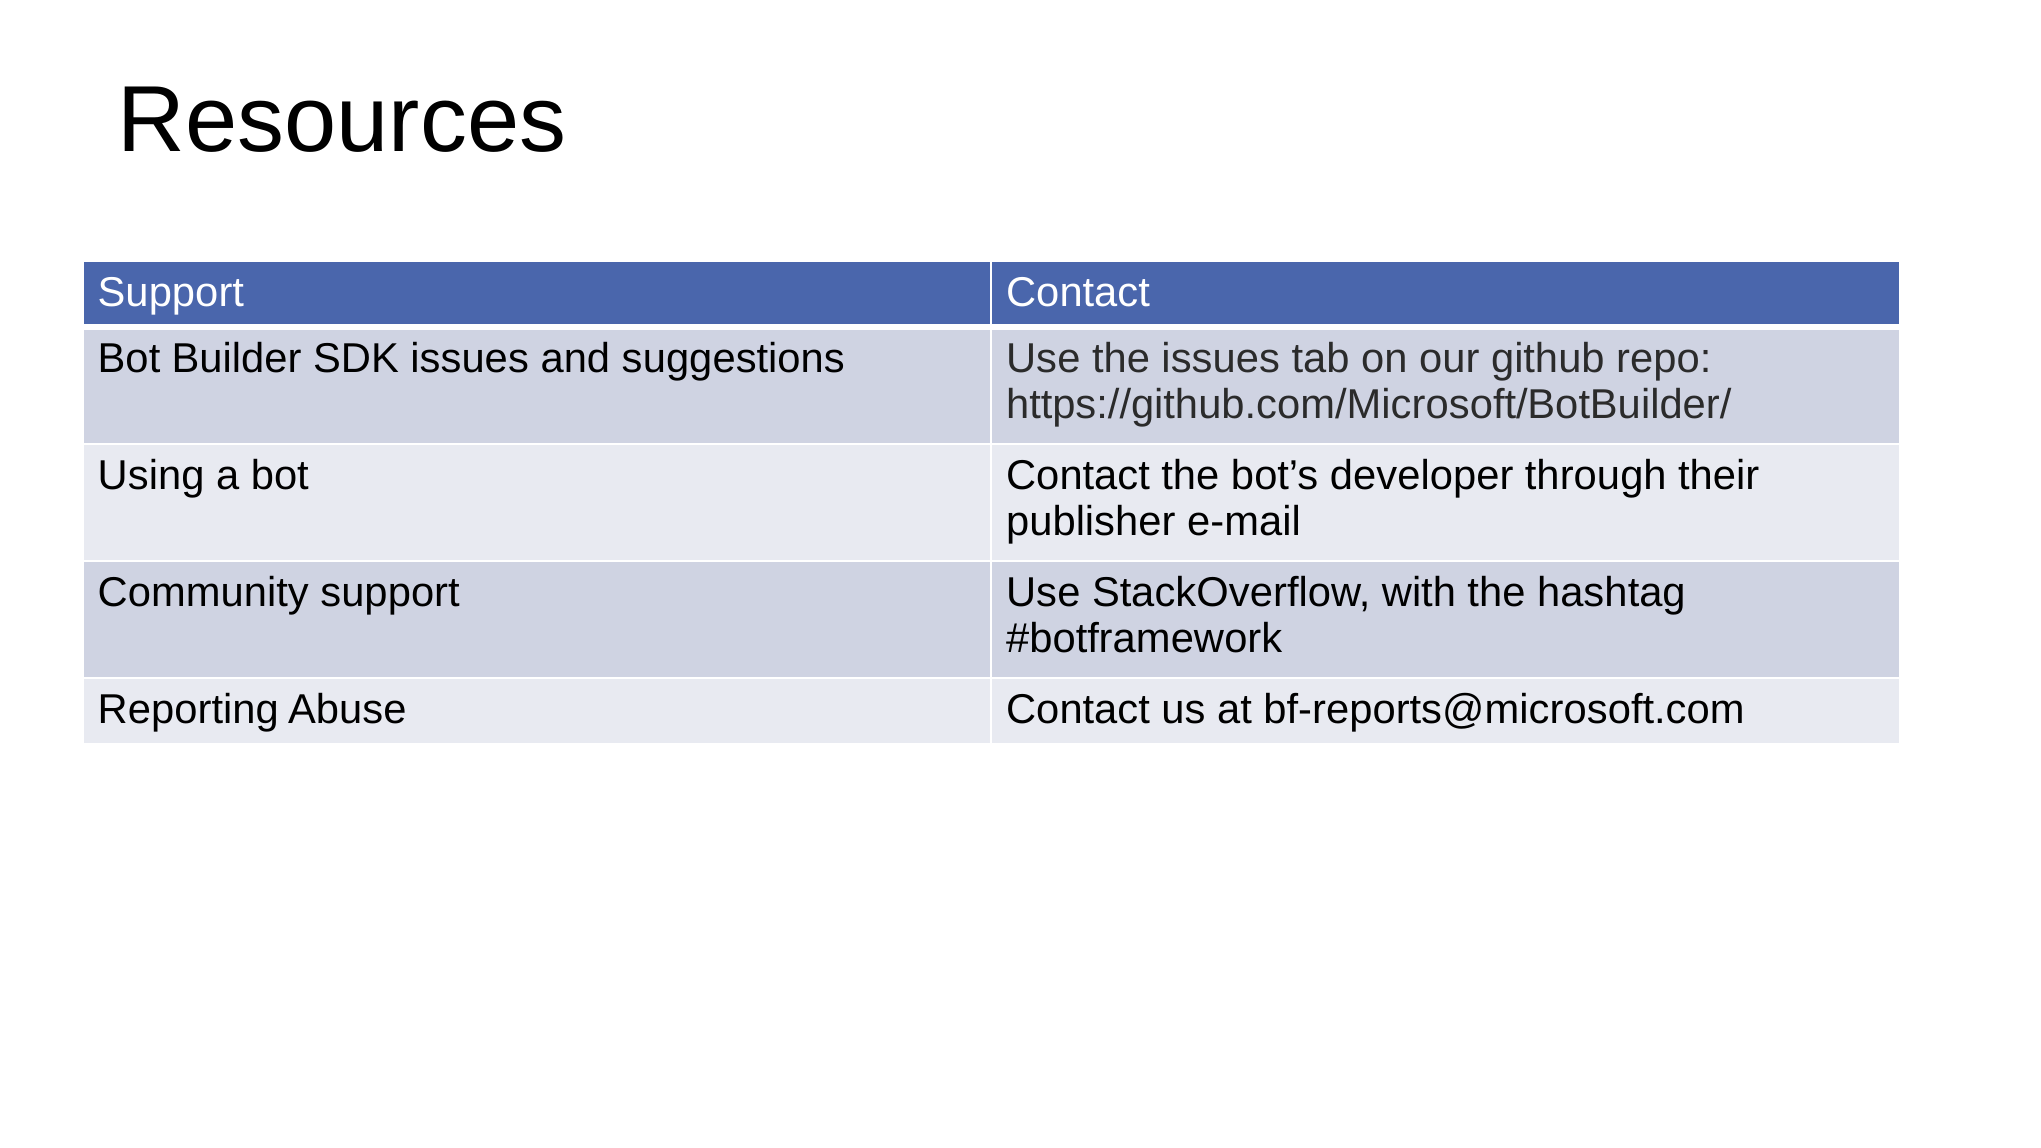

# Resources
| Support | Contact |
| --- | --- |
| Bot Builder SDK issues and suggestions | Use the issues tab on our github repo: https://github.com/Microsoft/BotBuilder/ |
| Using a bot | Contact the bot’s developer through their publisher e-mail |
| Community support | Use StackOverflow, with the hashtag #botframework |
| Reporting Abuse | Contact us at bf-reports@microsoft.com |